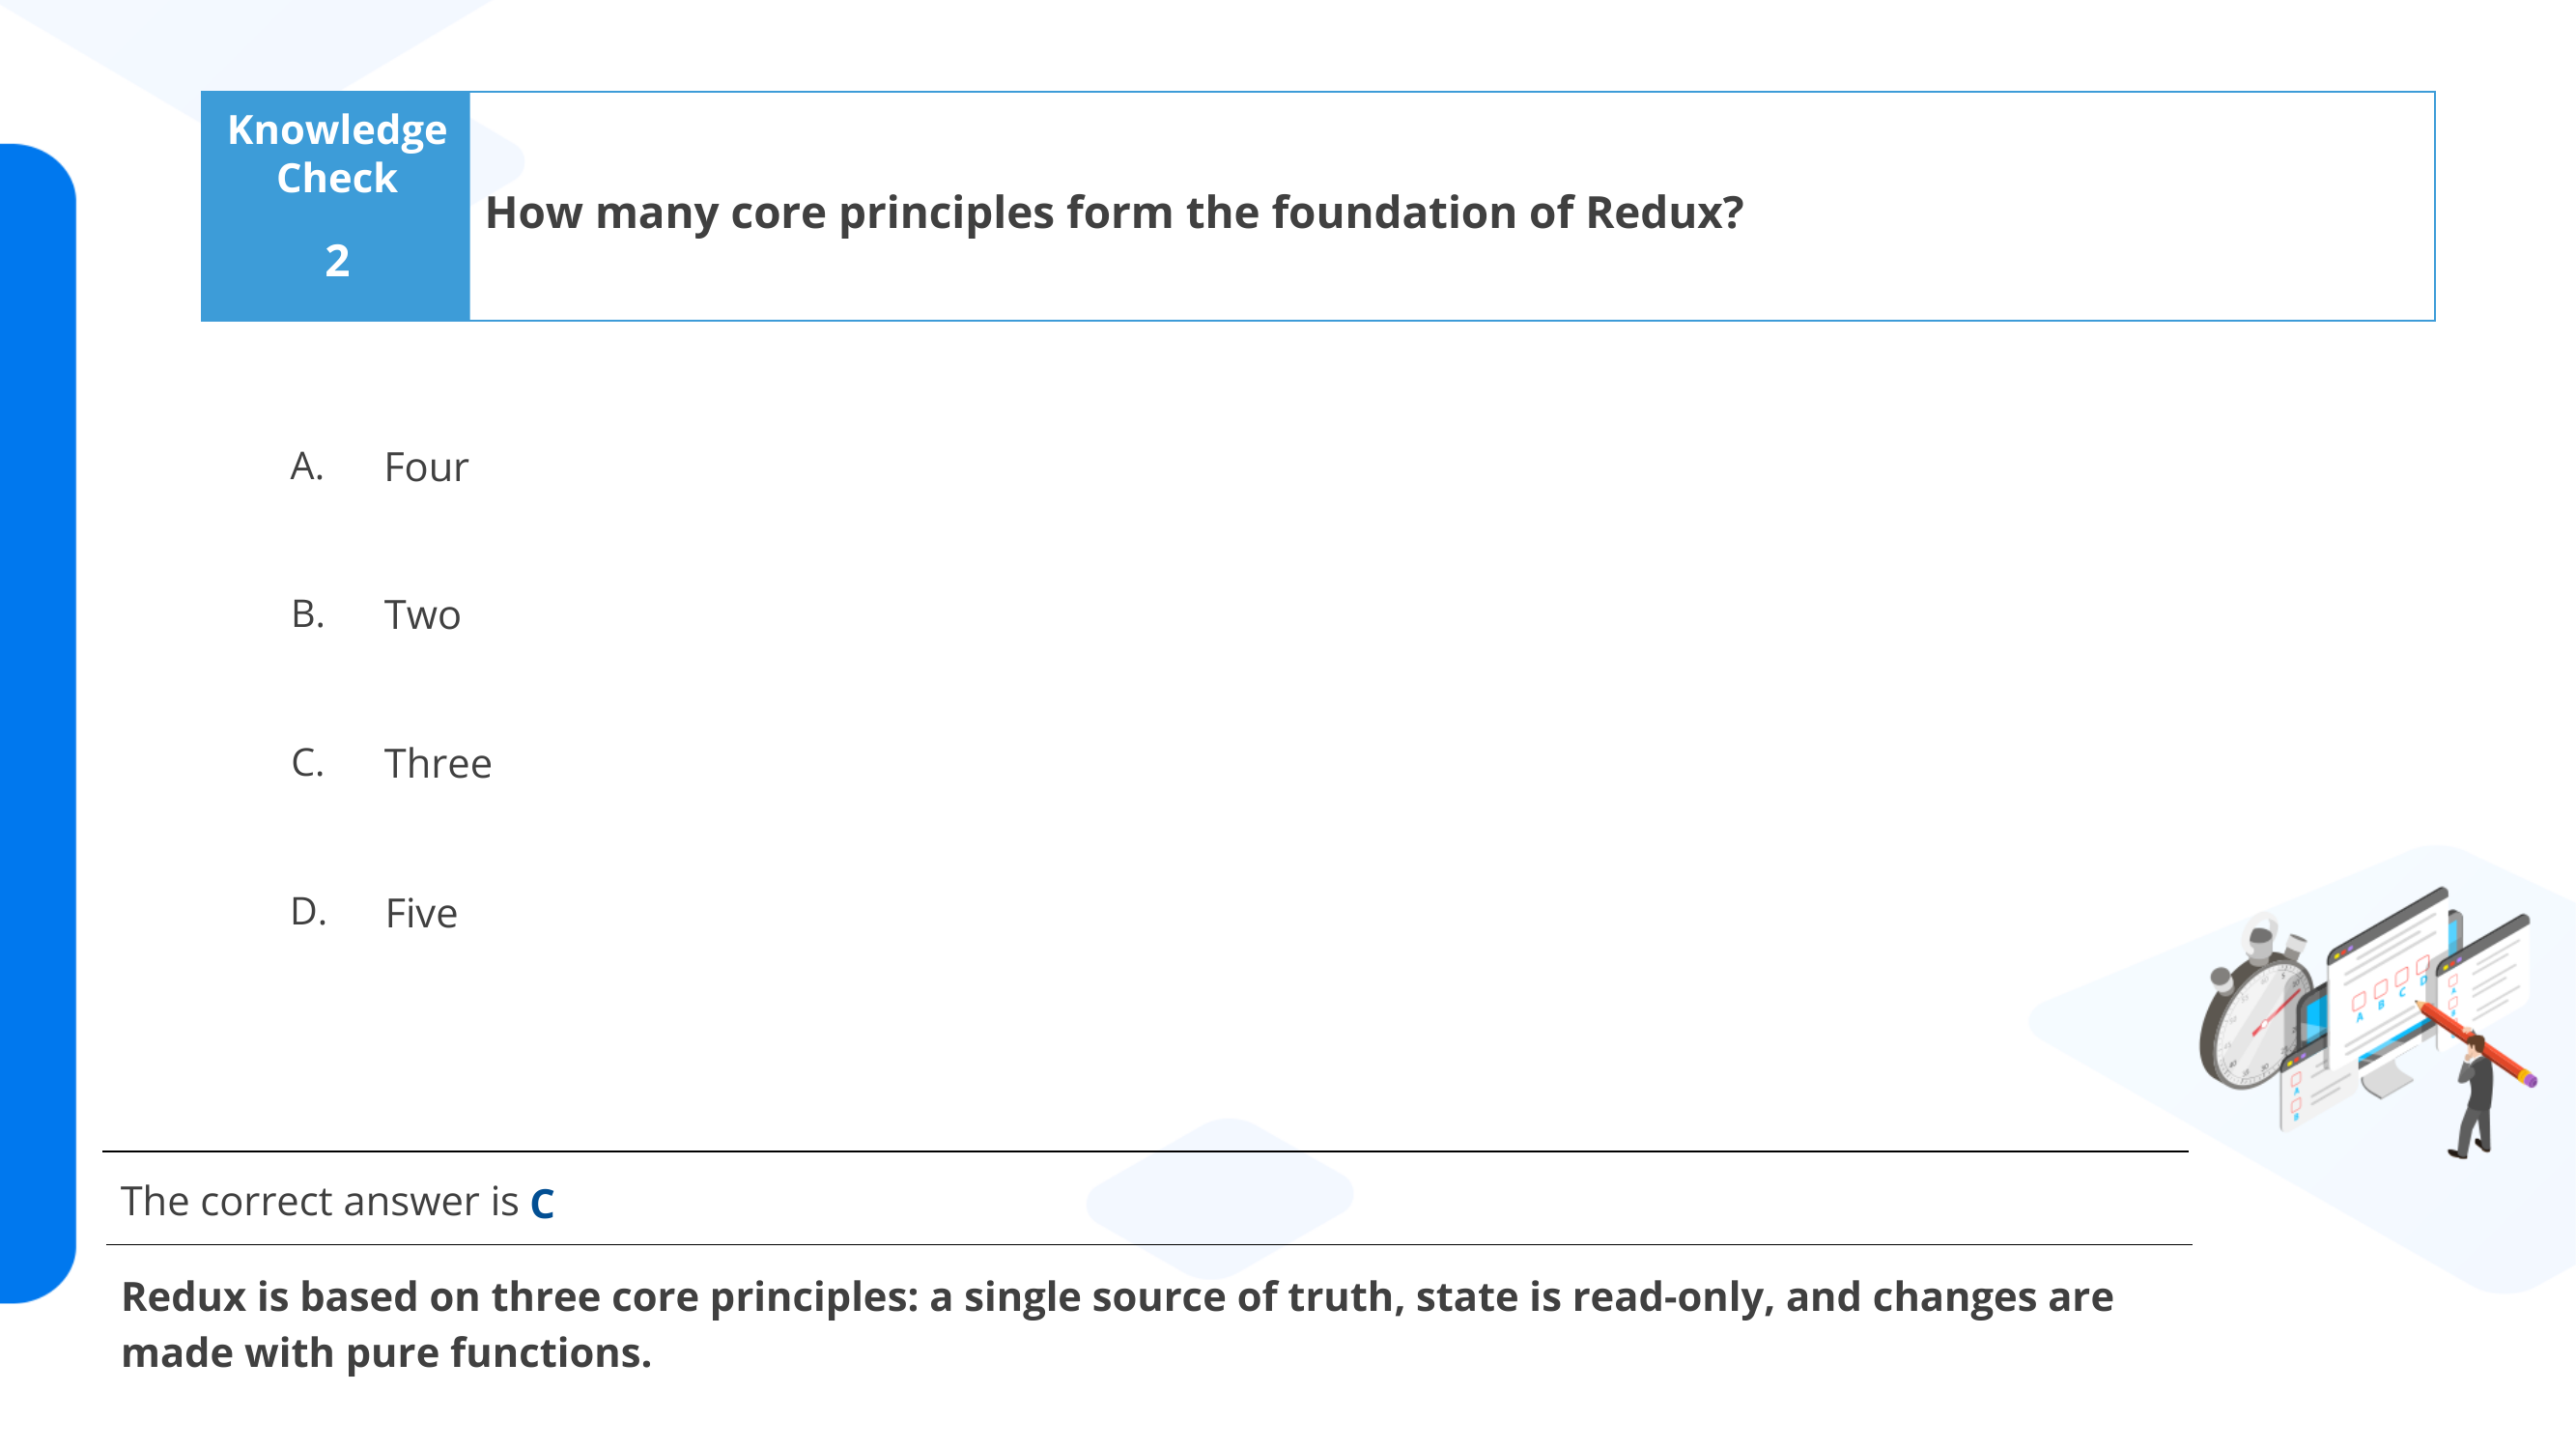

How many core principles form the foundation of Redux?
2
Four
Two
Three
Five
C
Redux is based on three core principles: a single source of truth, state is read-only, and changes are made with pure functions.